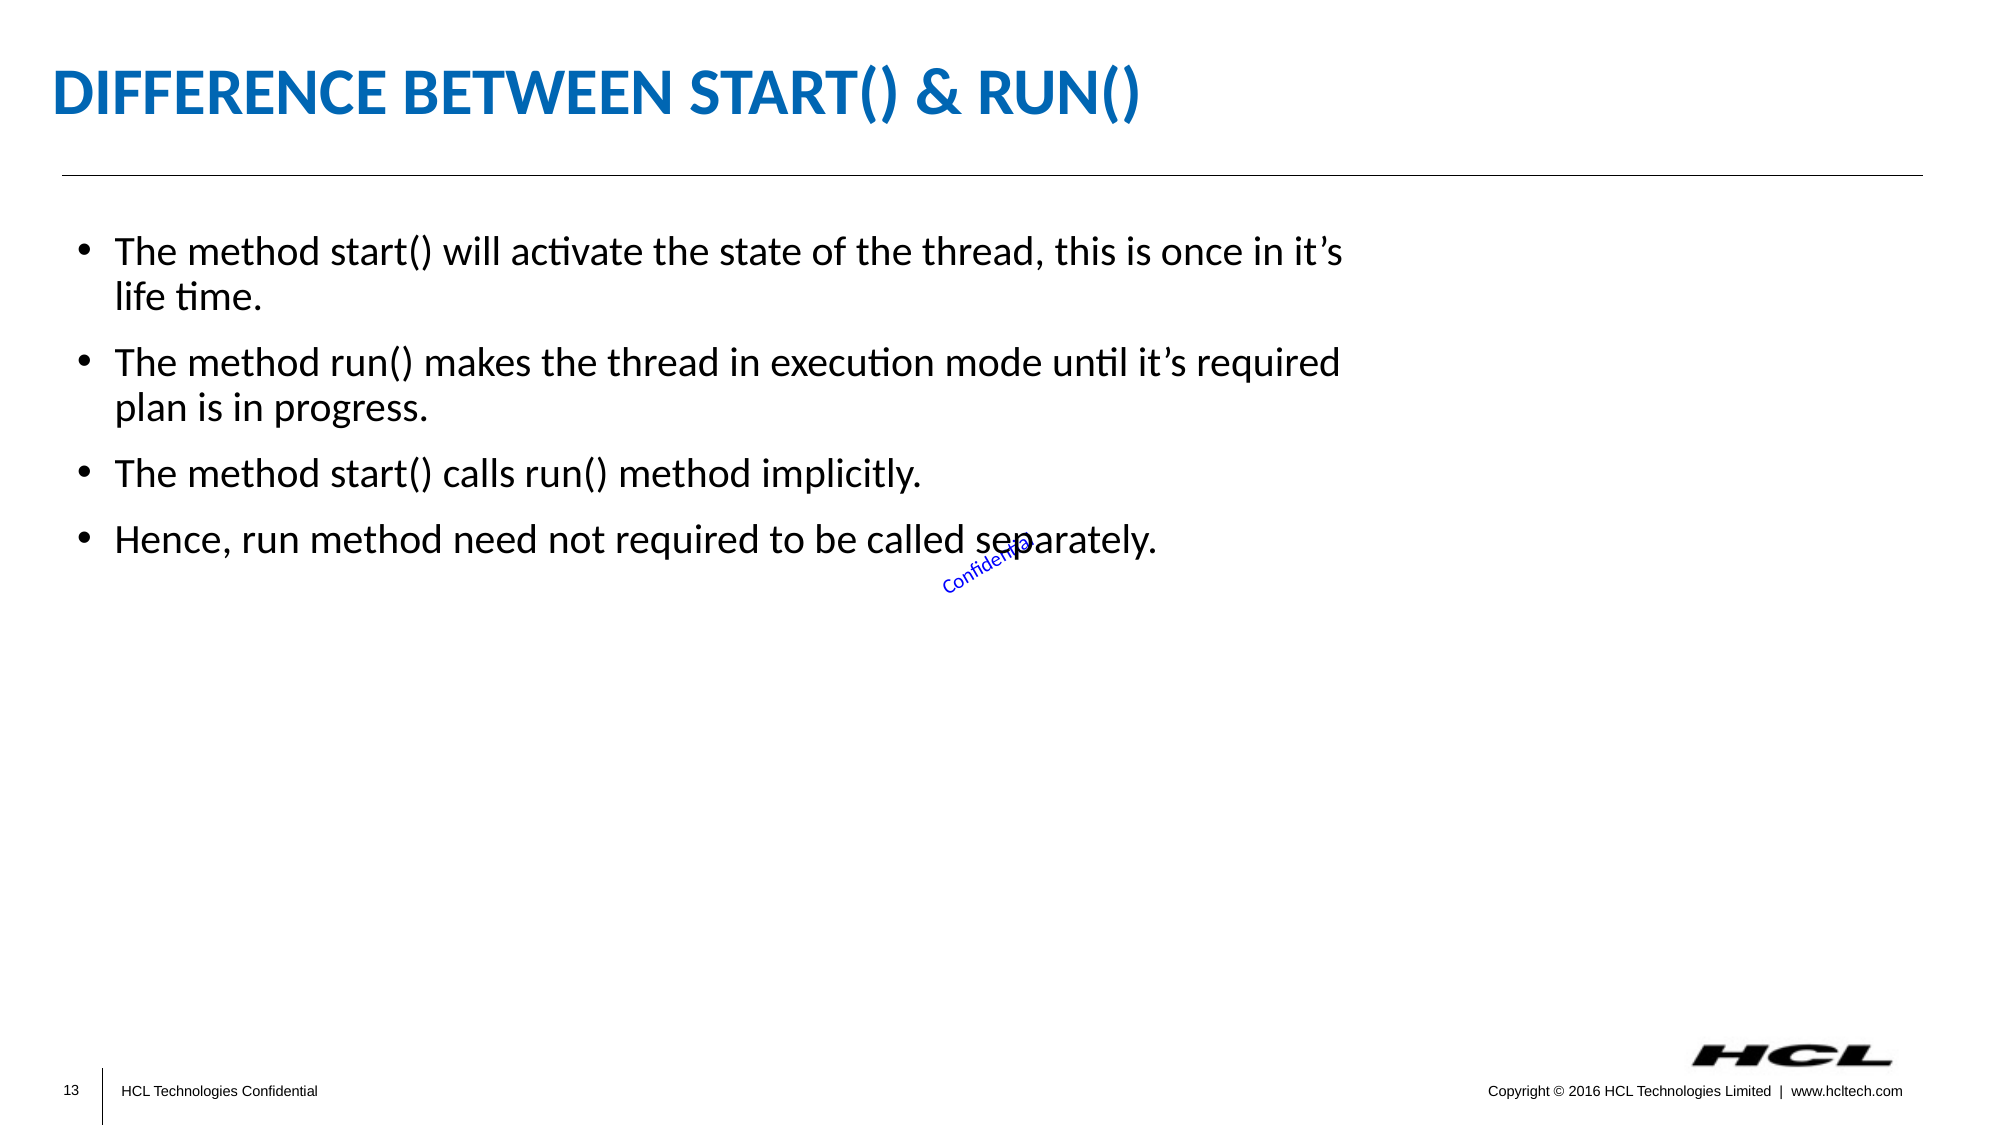

# Difference between start() & run()
The method start() will activate the state of the thread, this is once in it’s life time.
The method run() makes the thread in execution mode until it’s required plan is in progress.
The method start() calls run() method implicitly.
Hence, run method need not required to be called separately.